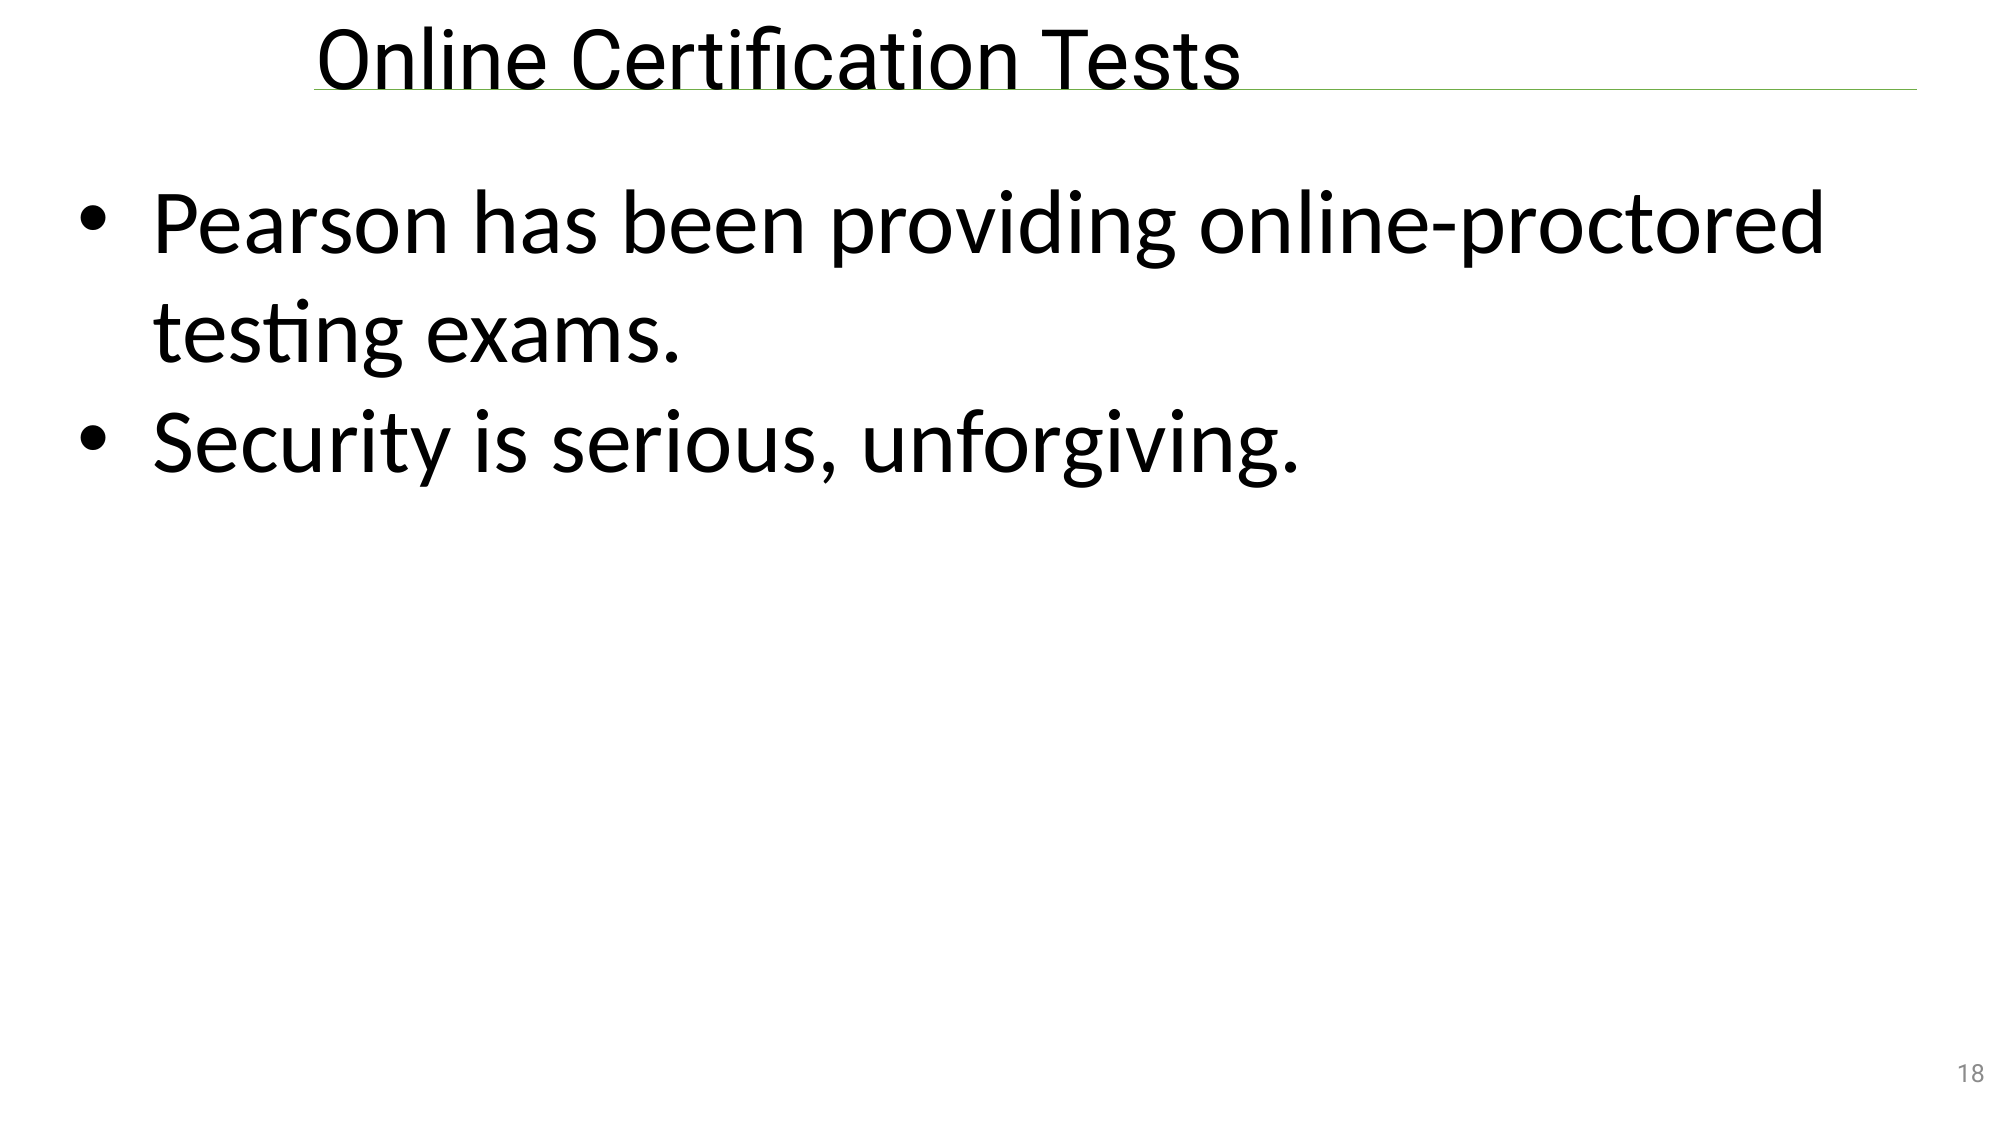

# Online Certification Tests
Pearson has been providing online-proctored testing exams.
Security is serious, unforgiving.

18